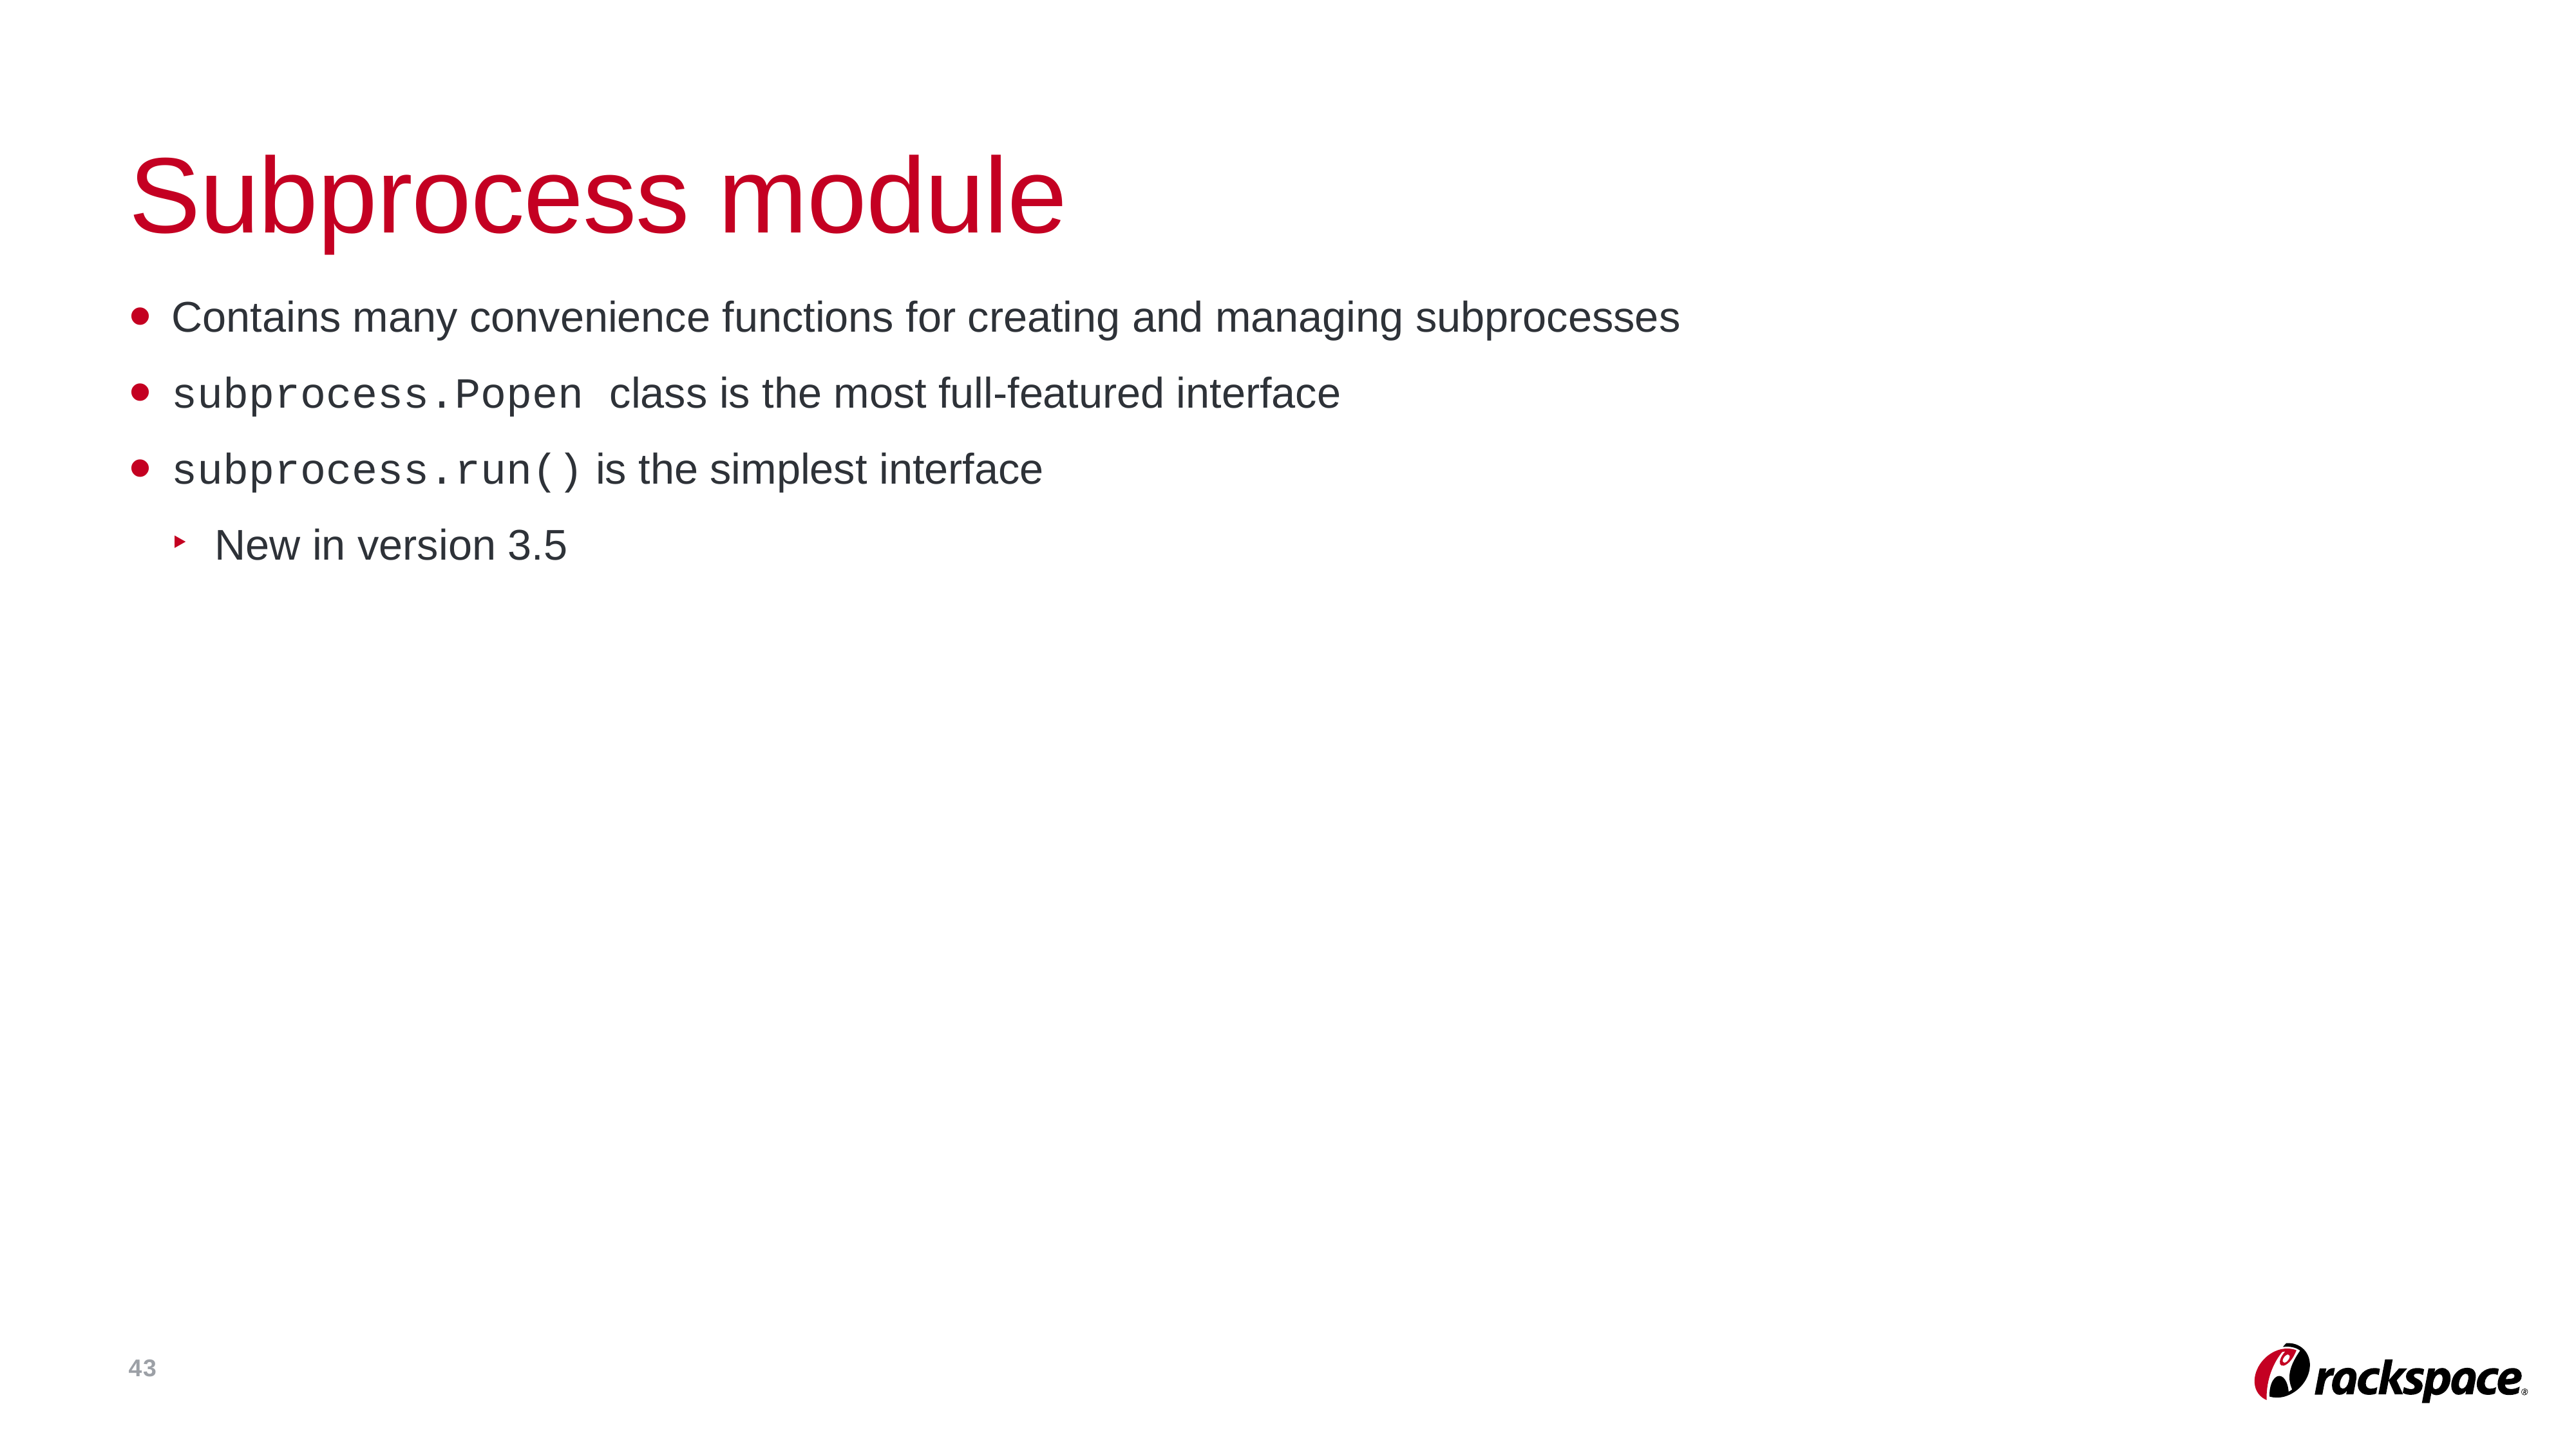

# Subprocess module
Contains many convenience functions for creating and managing subprocesses
subprocess.Popen class is the most full-featured interface
subprocess.run() is the simplest interface
New in version 3.5

43